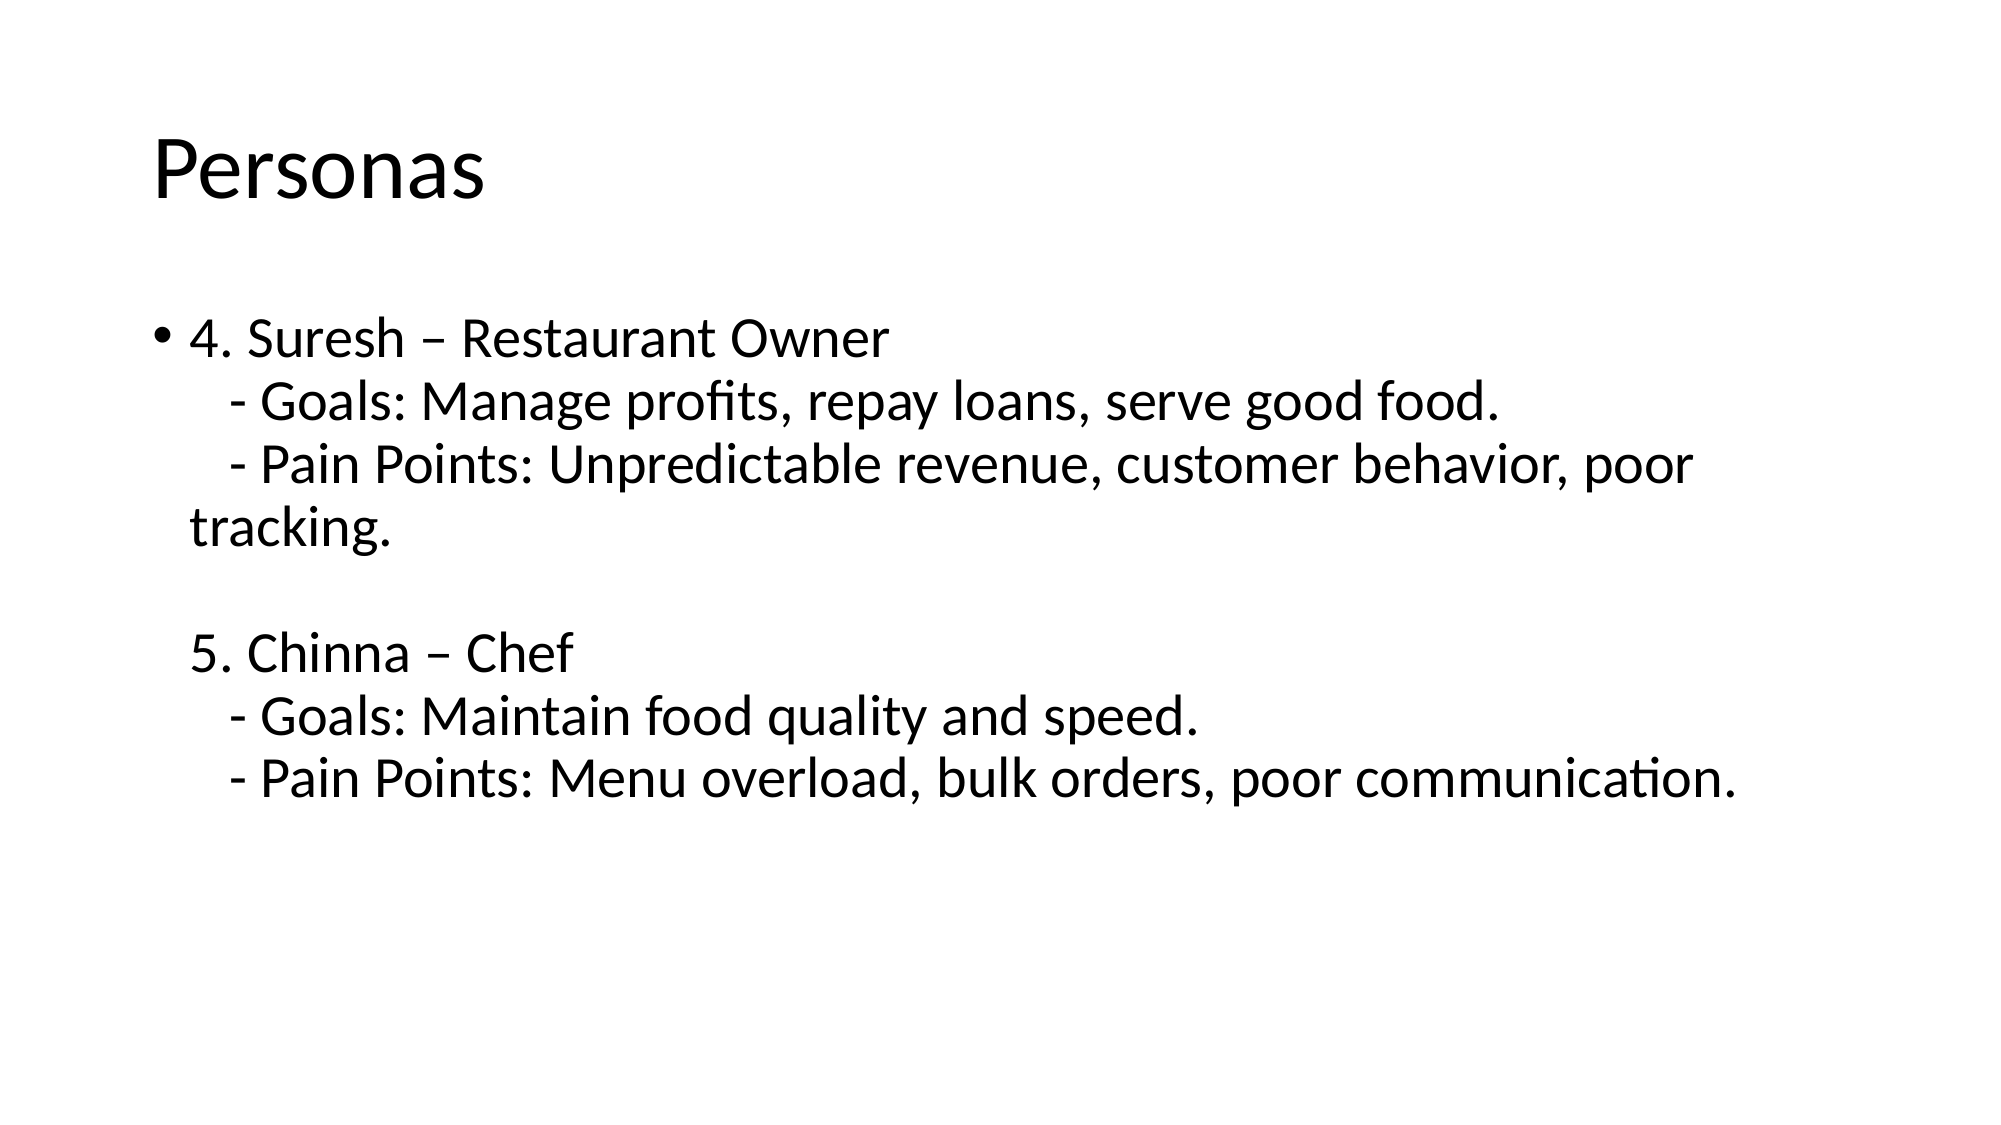

# Personas
4. Suresh – Restaurant Owner
   - Goals: Manage profits, repay loans, serve good food.
   - Pain Points: Unpredictable revenue, customer behavior, poor tracking.
5. Chinna – Chef
   - Goals: Maintain food quality and speed.
   - Pain Points: Menu overload, bulk orders, poor communication.